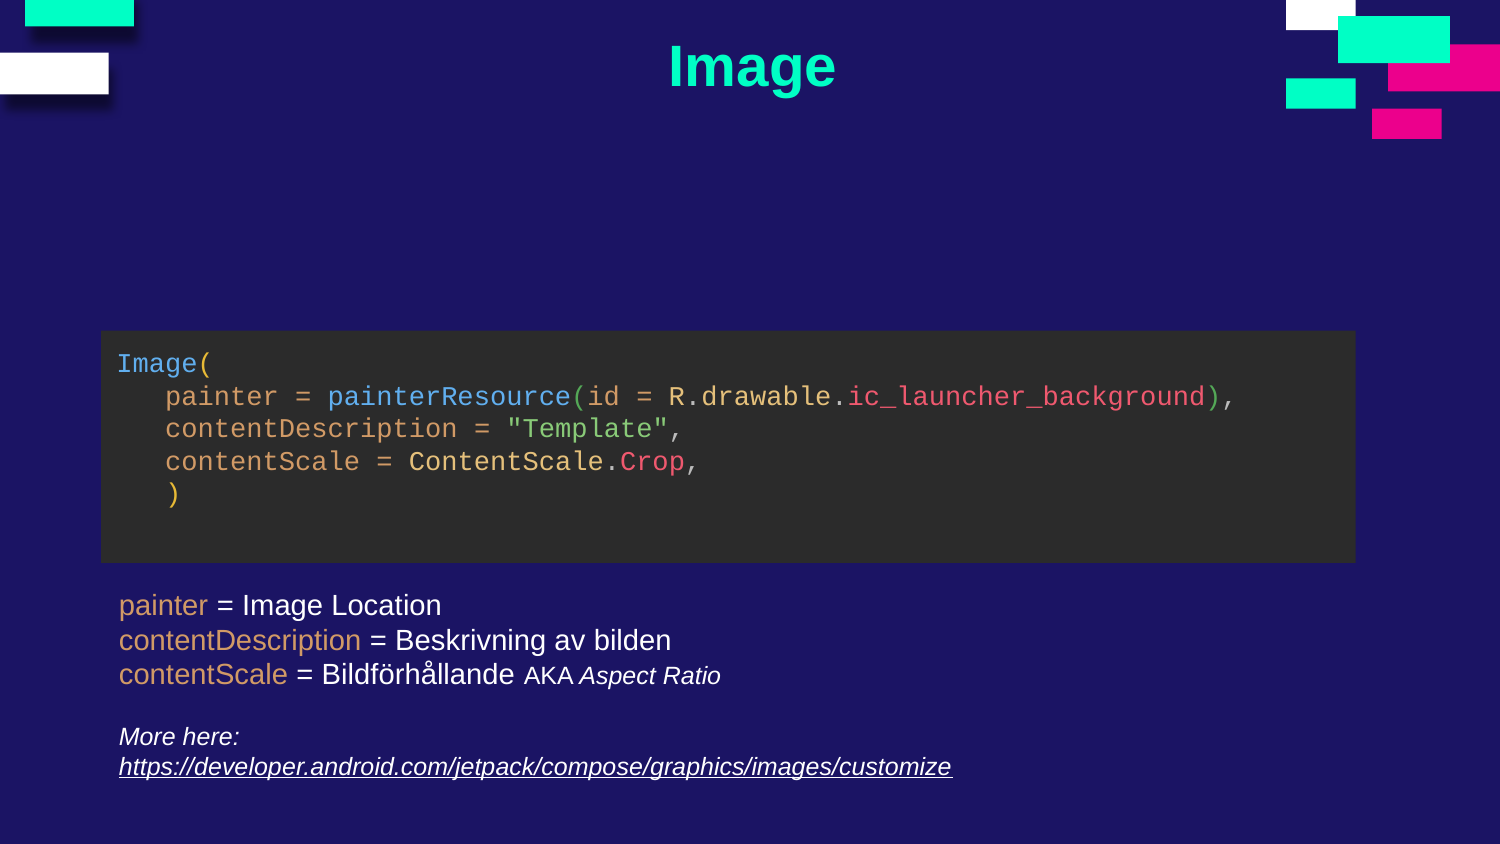

Image

Image(
   painter = painterResource(id = R.drawable.ic_launcher_background),
   contentDescription = "Template",
   contentScale = ContentScale.Crop,
   )

painter = Image Location
contentDescription = Beskrivning av bilden
contentScale = Bildförhållande AKA Aspect Ratio

More here: https://developer.android.com/jetpack/compose/graphics/images/customize